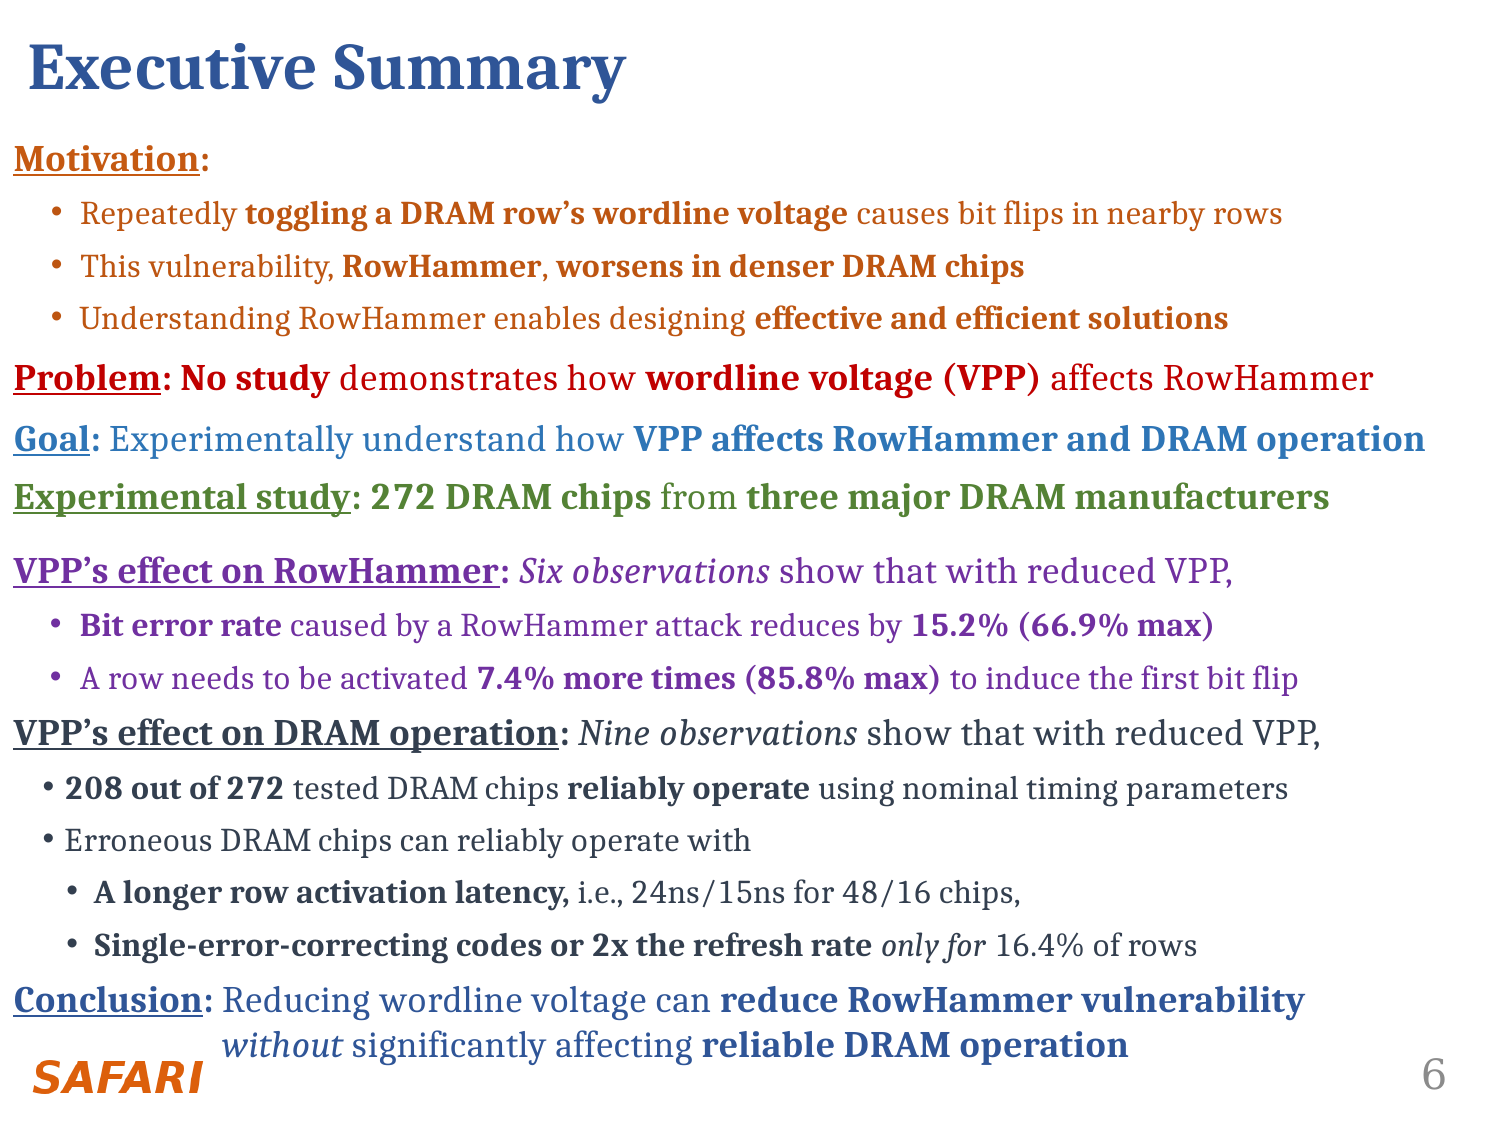

# Executive Summary
Motivation:
Repeatedly toggling a DRAM row’s wordline voltage causes bit flips in nearby rows
This vulnerability, RowHammer, worsens in denser DRAM chips
Understanding RowHammer enables designing effective and efficient solutions
Problem: No study demonstrates how wordline voltage (VPP) affects RowHammer
Goal: Experimentally understand how VPP affects RowHammer and DRAM operation
Experimental study: 272 DRAM chips from three major DRAM manufacturers
VPP’s effect on RowHammer: Six observations show that with reduced VPP,
Bit error rate caused by a RowHammer attack reduces by 15.2% (66.9% max)
A row needs to be activated 7.4% more times (85.8% max) to induce the first bit flip
VPP’s effect on DRAM operation: Nine observations show that with reduced VPP,
208 out of 272 tested DRAM chips reliably operate using nominal timing parameters
Erroneous DRAM chips can reliably operate with
A longer row activation latency, i.e., 24ns/15ns for 48/16 chips,
Single-error-correcting codes or 2x the refresh rate only for 16.4% of rows
Conclusion: Reducing wordline voltage can reduce RowHammer vulnerability
	       without significantly affecting reliable DRAM operation